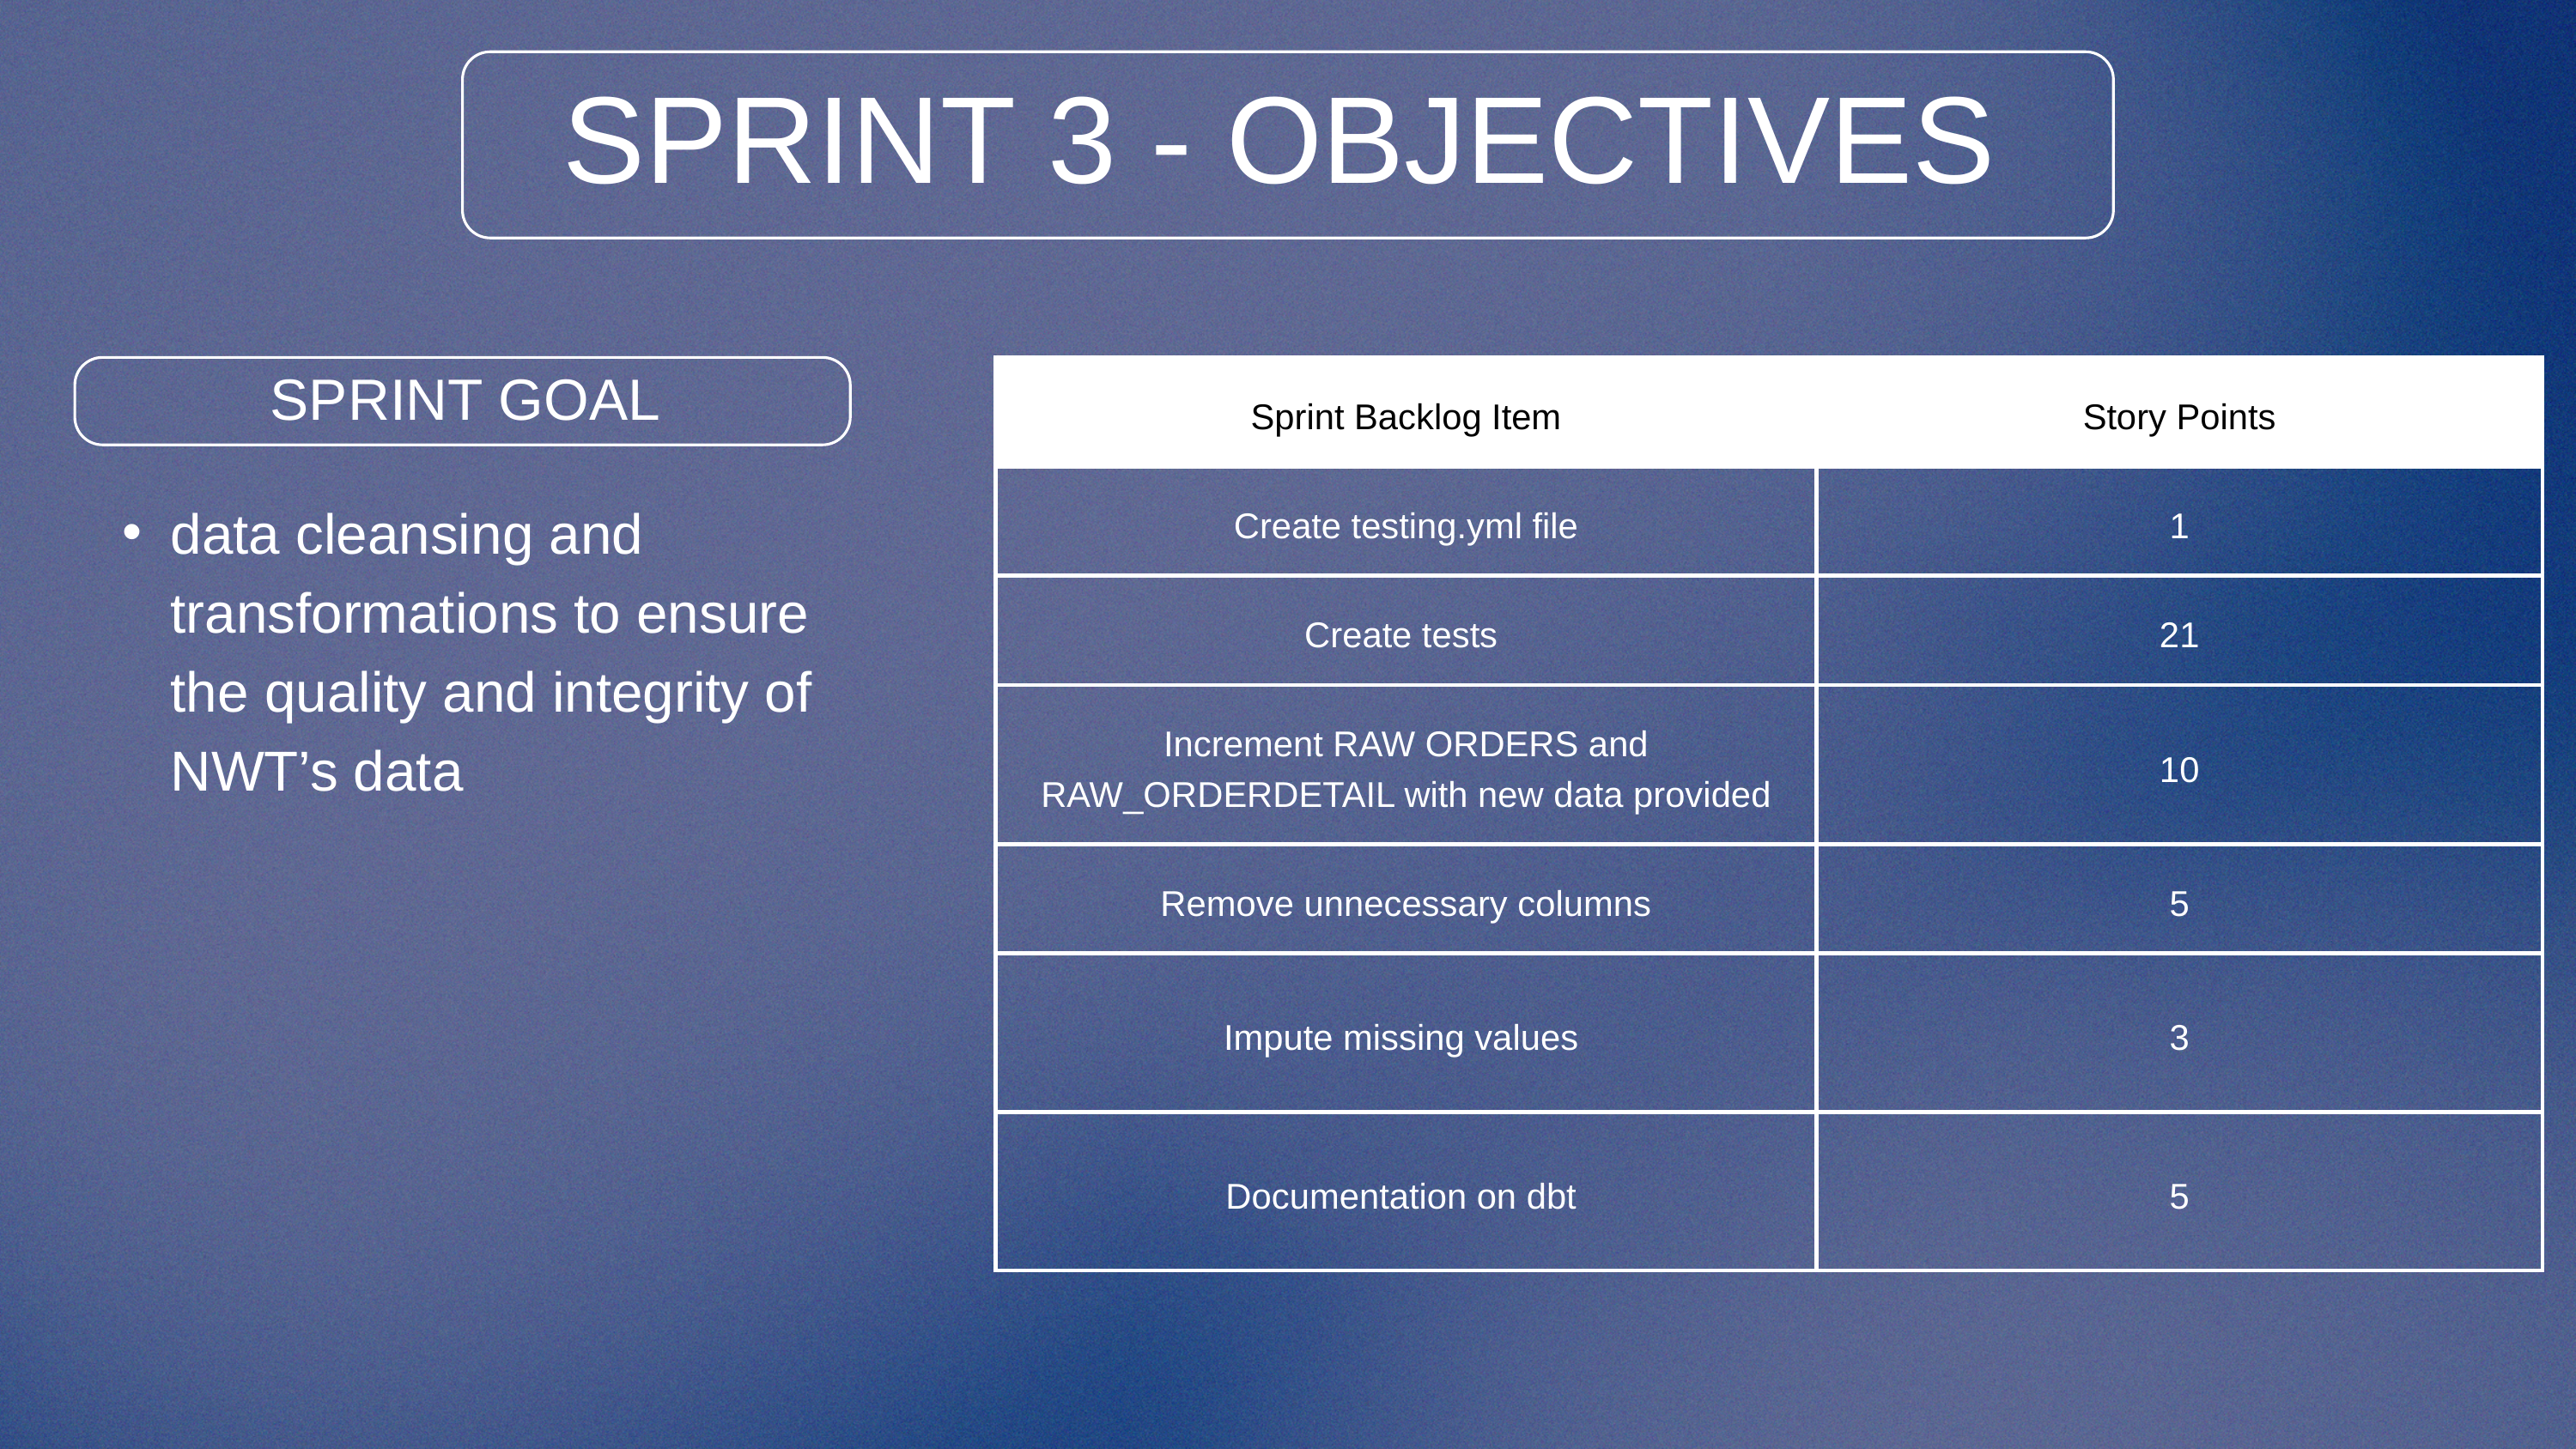

SPRINT 3 - OBJECTIVES

| Sprint Backlog Item | Story Points |
| --- | --- |
| Create testing.yml file | 1 |
| Create tests | 21 |
| Increment RAW ORDERS and RAW\_ORDERDETAIL with new data provided | 10 |
| Remove unnecessary columns | 5 |
| Impute missing values | 3 |
| Documentation on dbt | 5 |
SPRINT GOAL
data cleansing and transformations to ensure the quality and integrity of NWT’s data